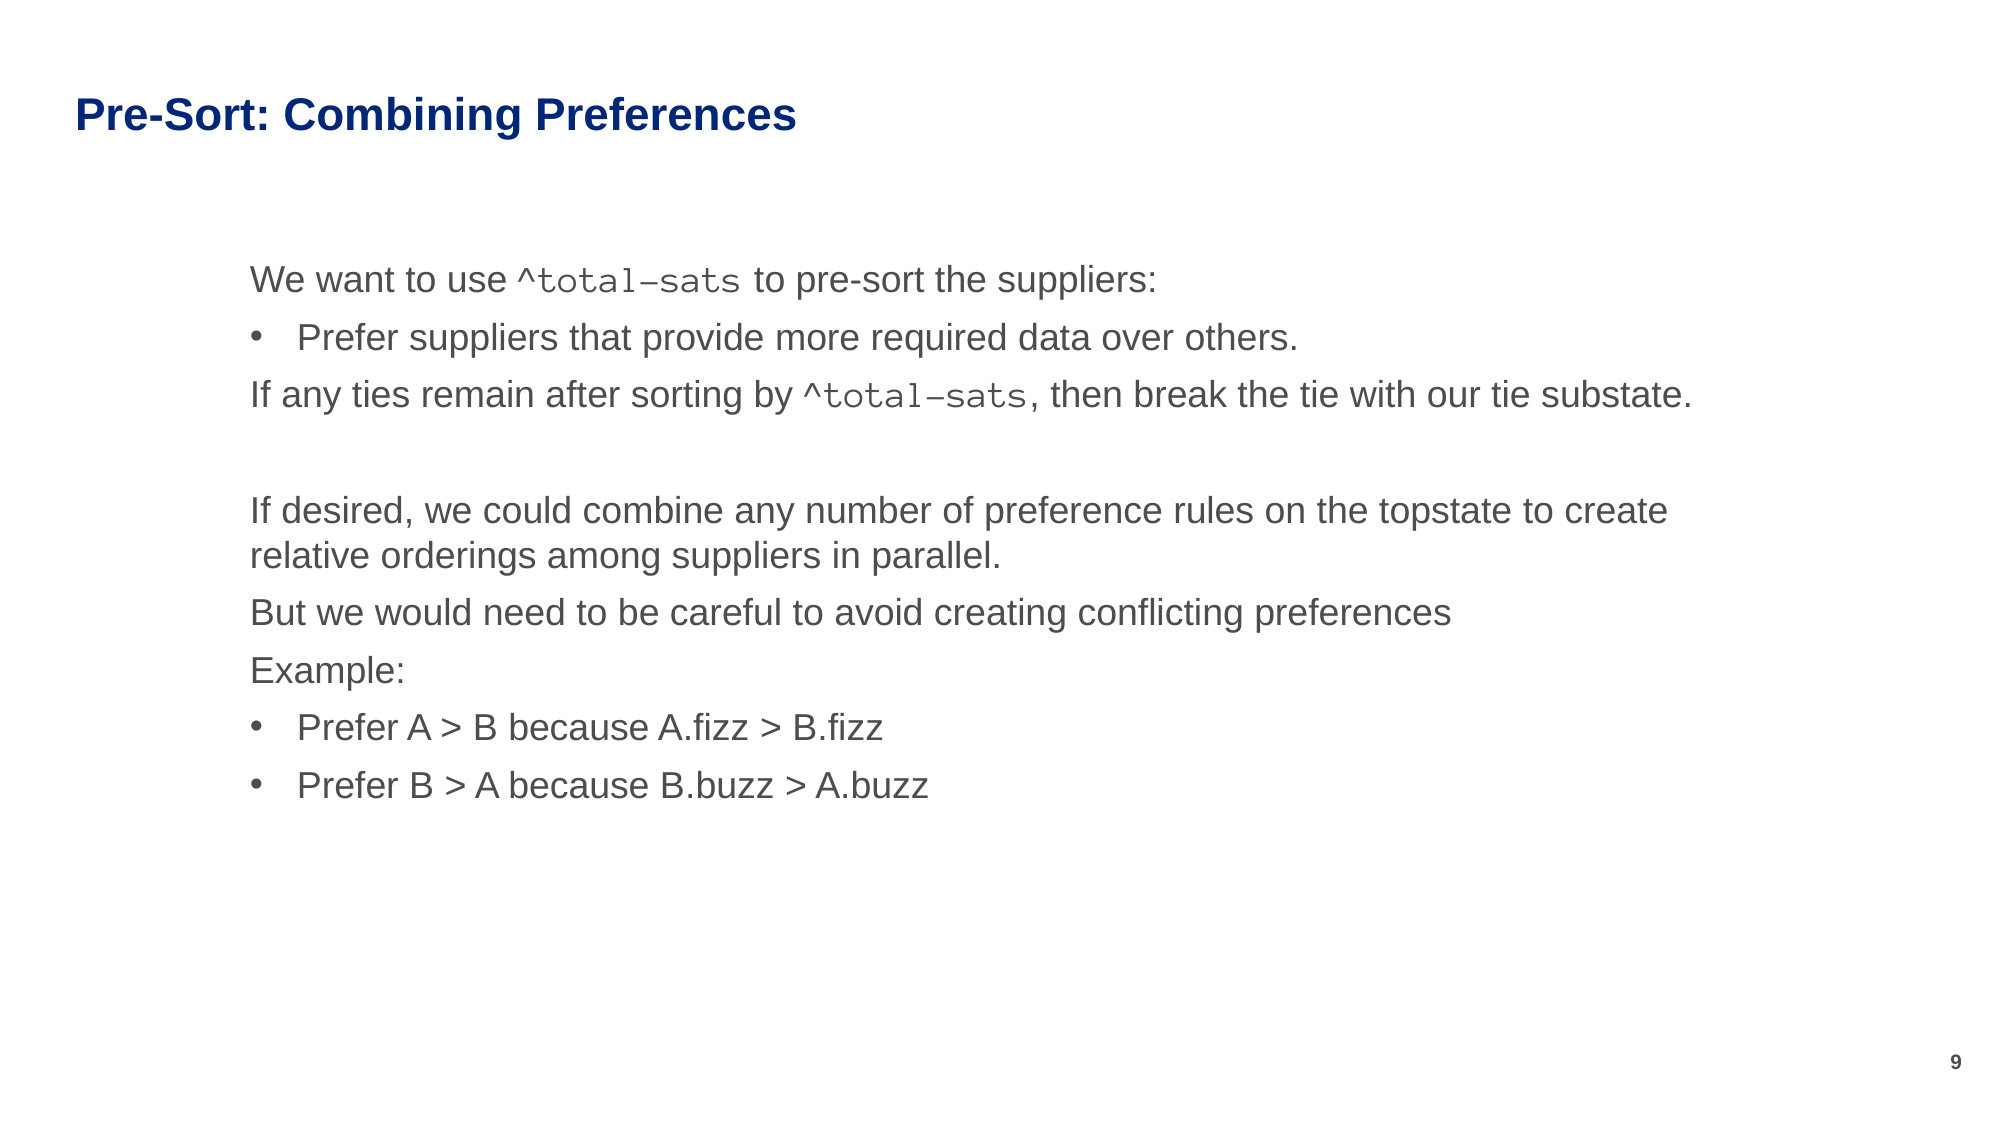

# Pre-Sort: Combining Preferences
We want to use ^total-sats to pre-sort the suppliers:
Prefer suppliers that provide more required data over others.
If any ties remain after sorting by ^total-sats, then break the tie with our tie substate.

If desired, we could combine any number of preference rules on the topstate to create relative orderings among suppliers in parallel.
But we would need to be careful to avoid creating conflicting preferences
Example:
Prefer A > B because A.fizz > B.fizz
Prefer B > A because B.buzz > A.buzz